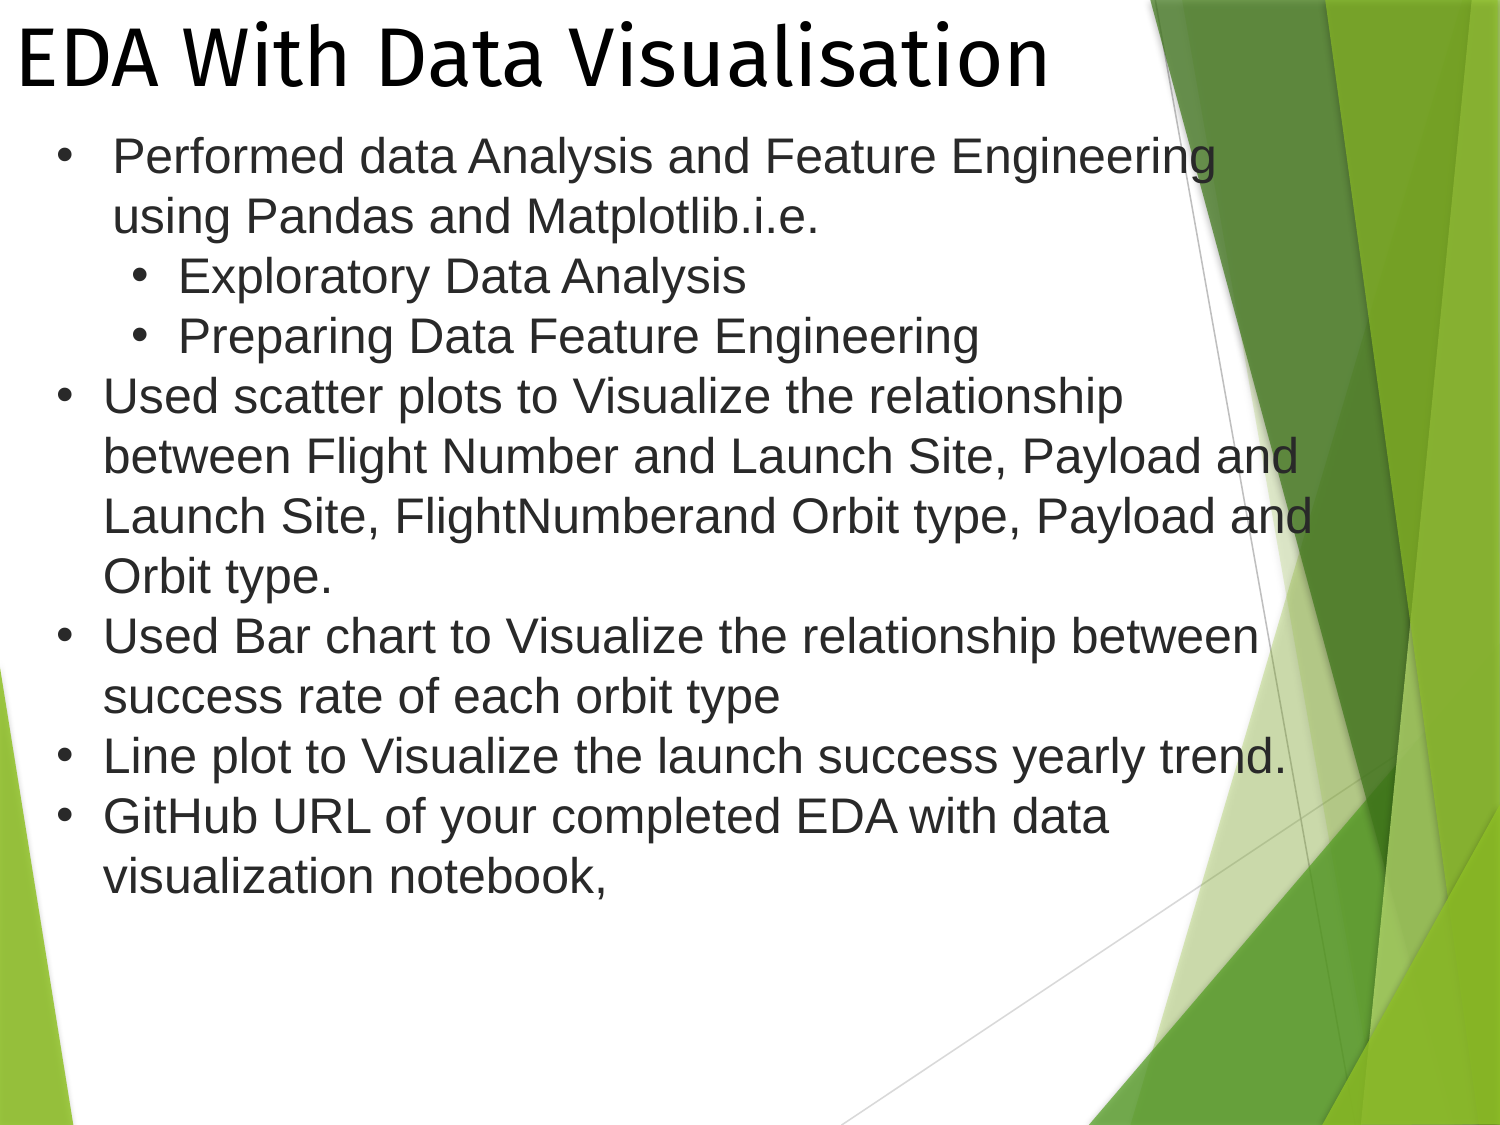

EDA With Data Visualisation
Performed data Analysis and Feature Engineering using Pandas and Matplotlib.i.e.
Exploratory Data Analysis
Preparing Data Feature Engineering
Used scatter plots to Visualize the relationship between Flight Number and Launch Site, Payload and Launch Site, FlightNumberand Orbit type, Payload and Orbit type.
Used Bar chart to Visualize the relationship between success rate of each orbit type
Line plot to Visualize the launch success yearly trend.
GitHub URL of your completed EDA with data visualization notebook,